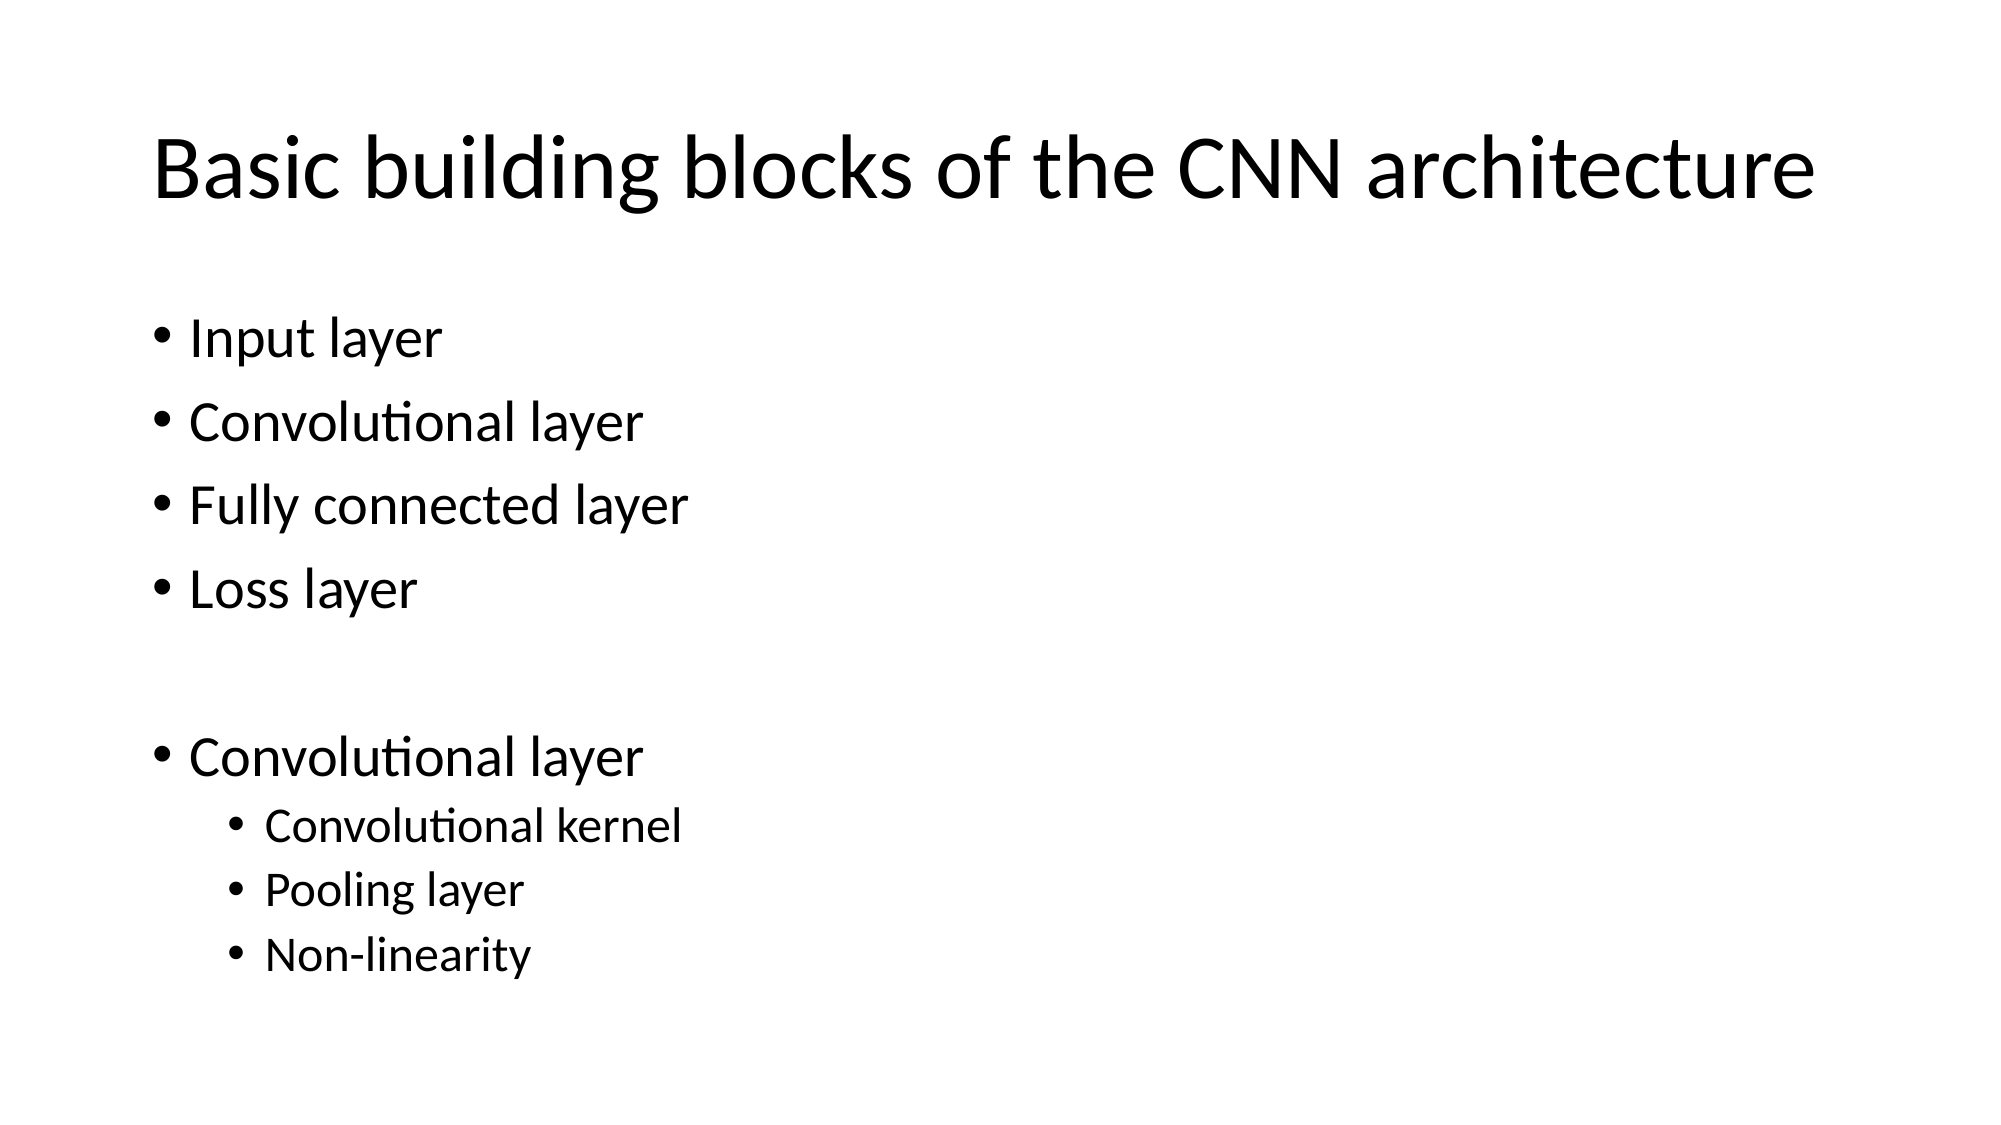

# Basic building blocks of the CNN architecture
Input layer
Convolutional layer
Fully connected layer
Loss layer

Convolutional layer
Convolutional kernel
Pooling layer
Non-linearity